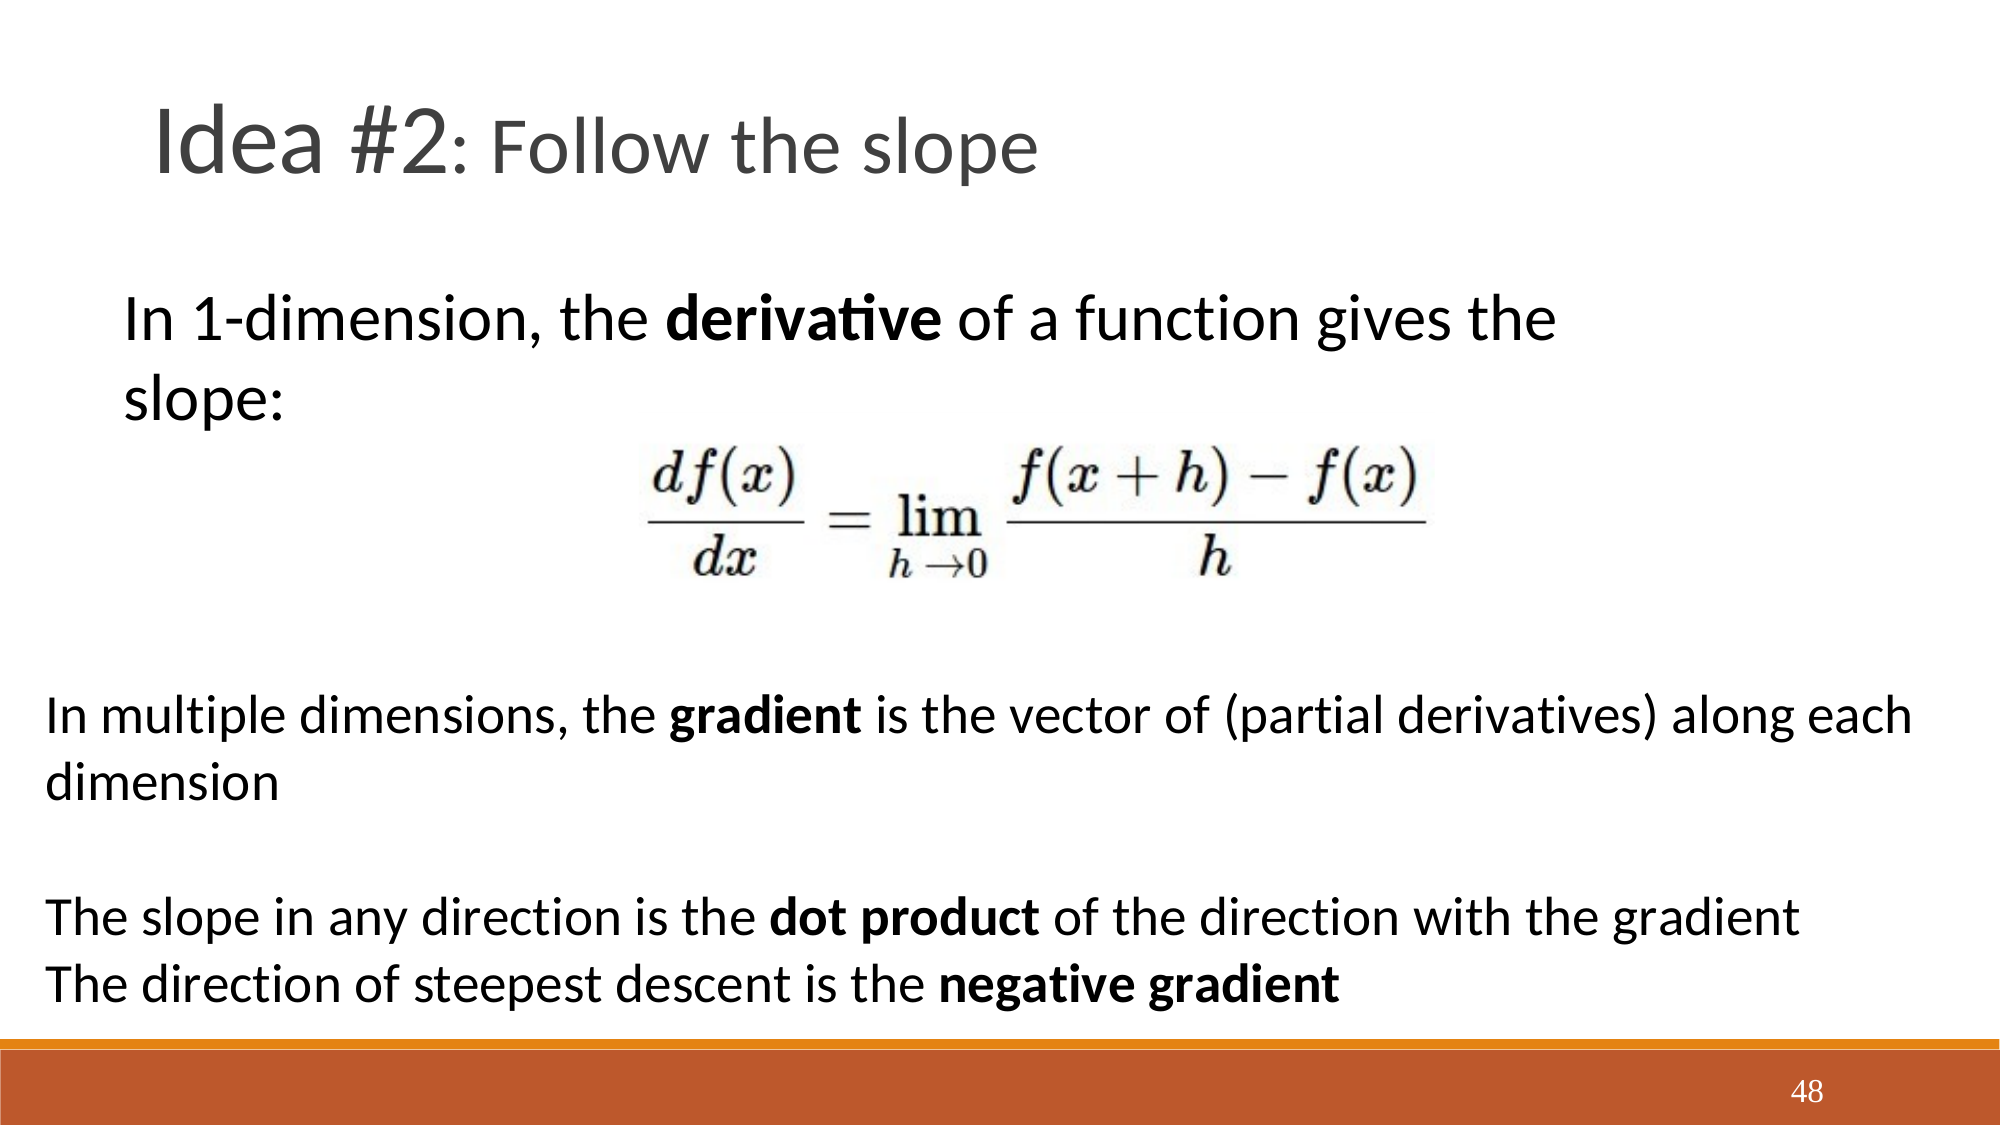

Idea #2: Follow the slope
In 1-dimension, the derivative of a function gives the slope:

In multiple dimensions, the gradient is the vector of (partial derivatives) along each dimension

The slope in any direction is the dot product of the direction with the gradient The direction of steepest descent is the negative gradient
48